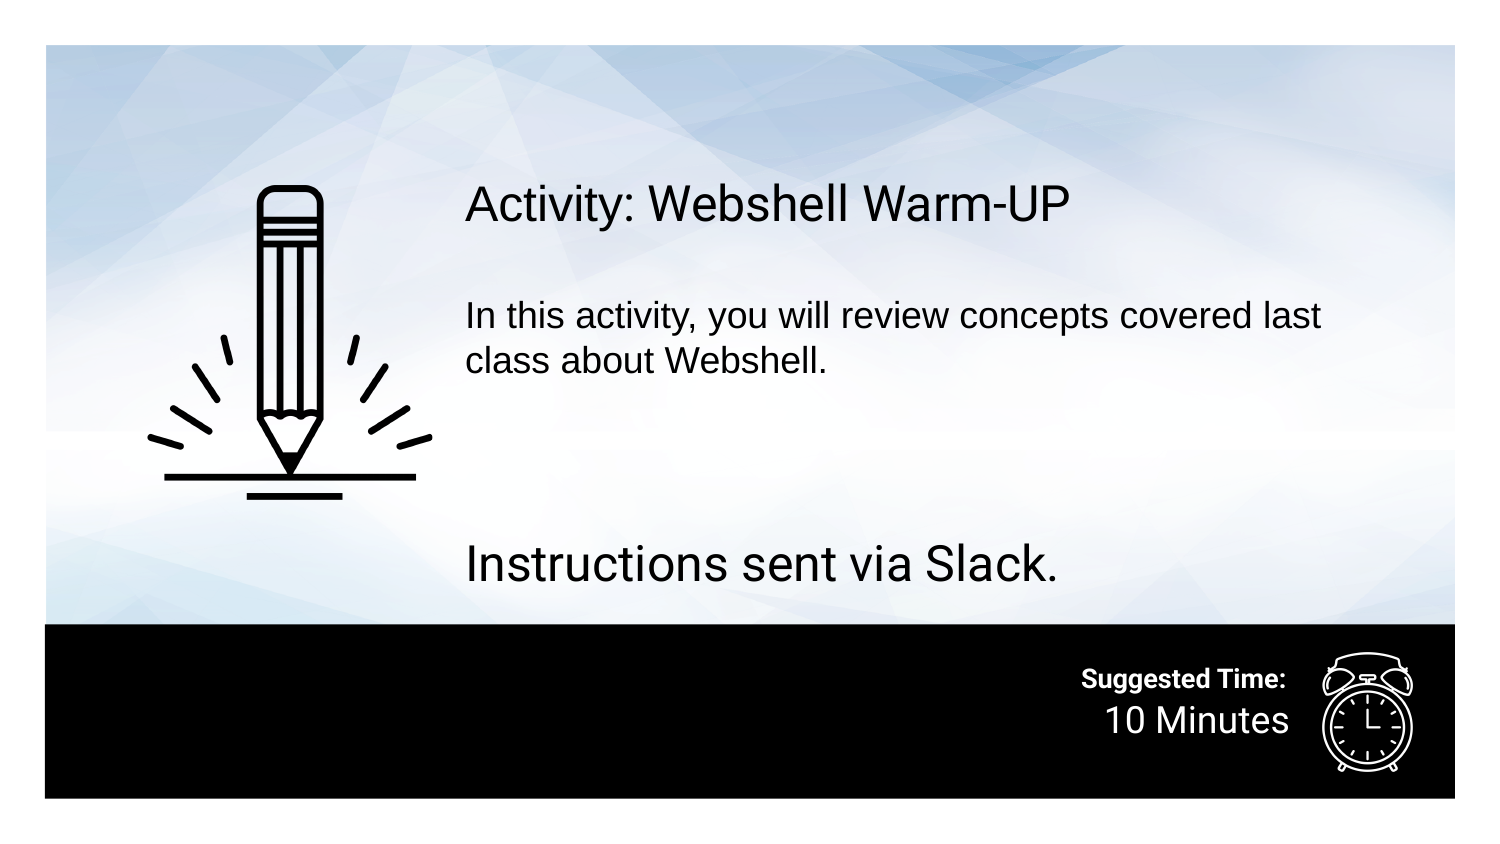

Activity: Webshell Warm-UP

In this activity, you will review concepts covered last class about Webshell.

Instructions sent via Slack.
# 10 Minutes